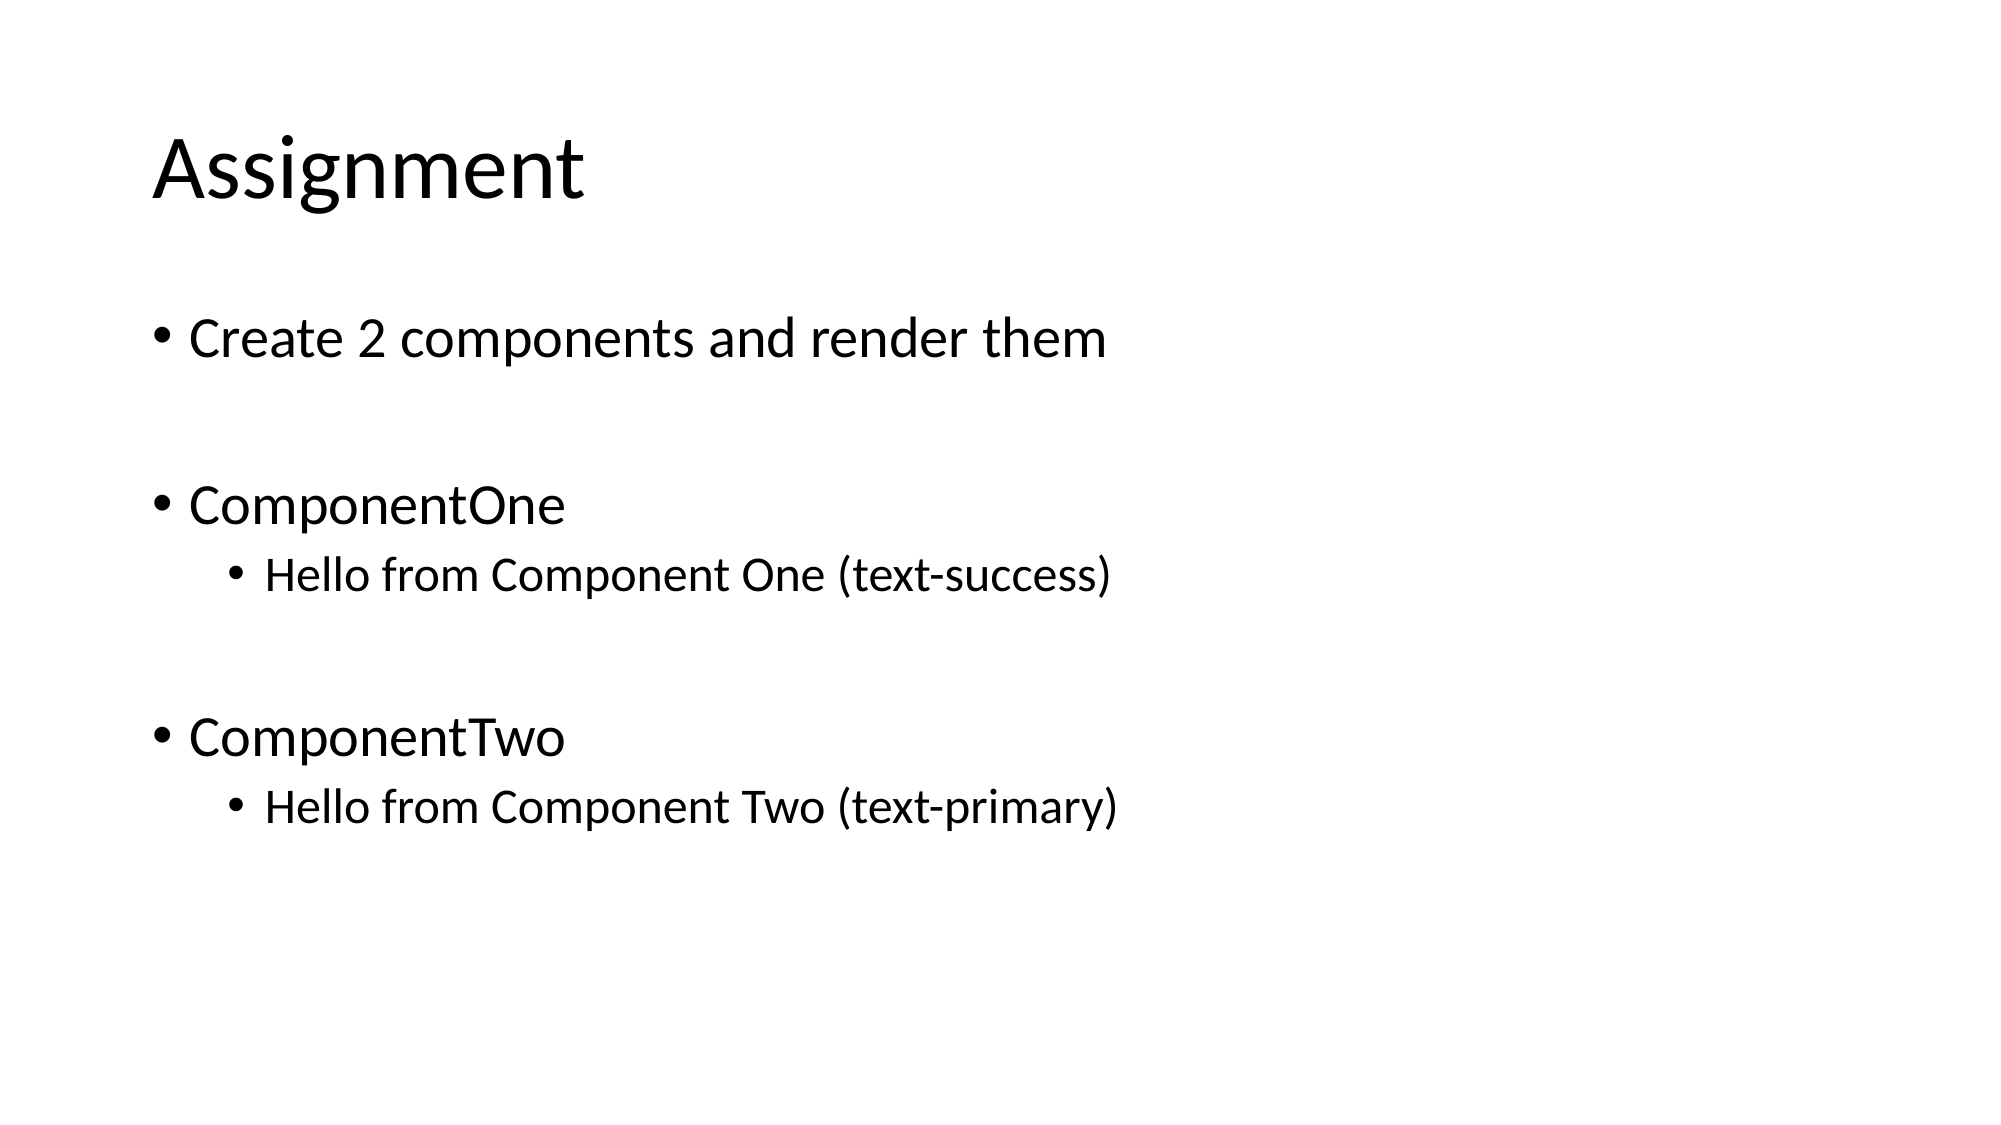

# Assignment
Create 2 components and render them

ComponentOne
Hello from Component One (text-success)

ComponentTwo
Hello from Component Two (text-primary)